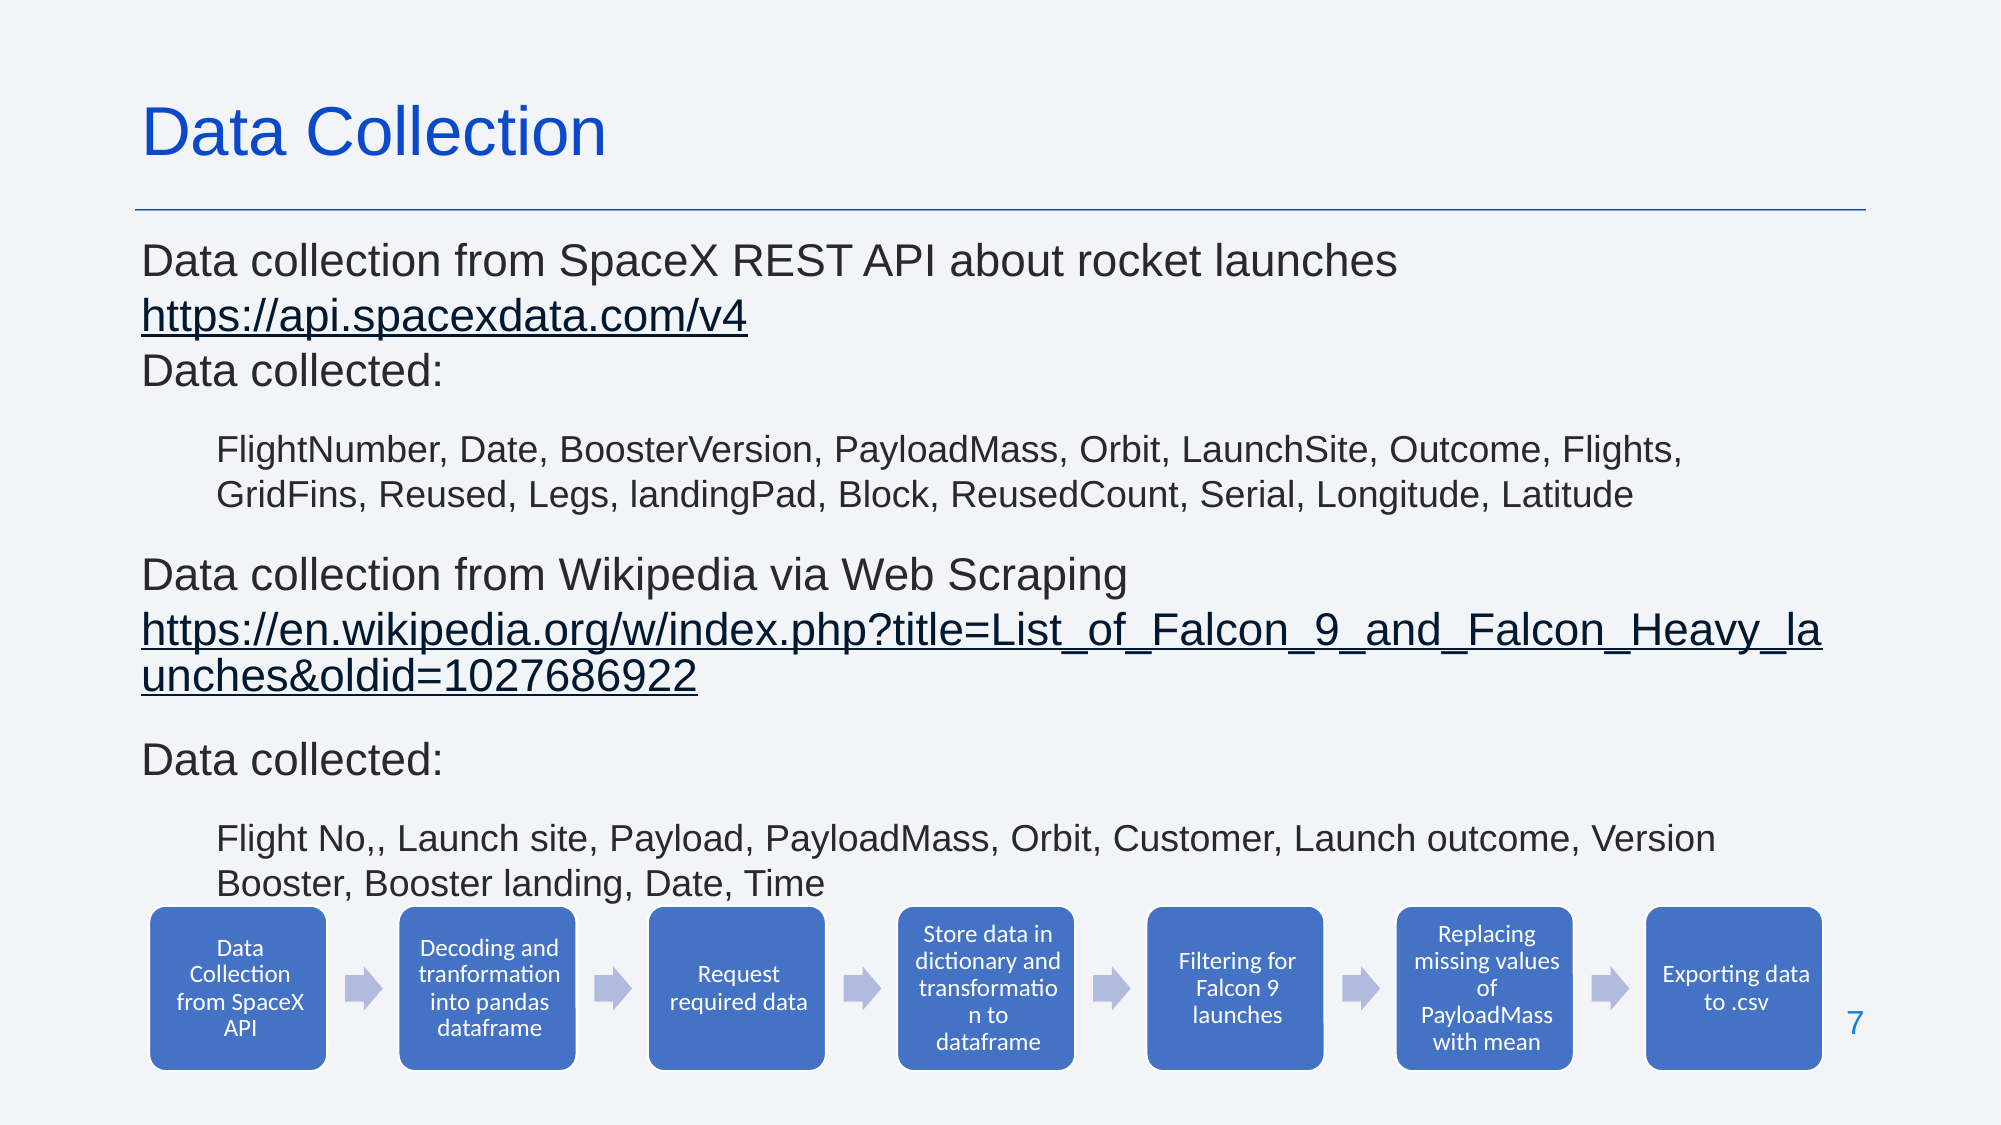

Data Collection
Data collection from SpaceX REST API about rocket launches
https://api.spacexdata.com/v4
Data collected:
FlightNumber, Date, BoosterVersion, PayloadMass, Orbit, LaunchSite, Outcome, Flights, GridFins, Reused, Legs, landingPad, Block, ReusedCount, Serial, Longitude, Latitude
Data collection from Wikipedia via Web Scraping
https://en.wikipedia.org/w/index.php?title=List_of_Falcon_9_and_Falcon_Heavy_launches&oldid=1027686922
Data collected:
Flight No,, Launch site, Payload, PayloadMass, Orbit, Customer, Launch outcome, Version Booster, Booster landing, Date, Time

Data Collection from SpaceX API

Decoding and tranformation into pandas dataframe

Request required data

Store data in dictionary and transformation to dataframe

Filtering for Falcon 9 launches

Replacing missing values of PayloadMass with mean

Exporting data to .csv
7